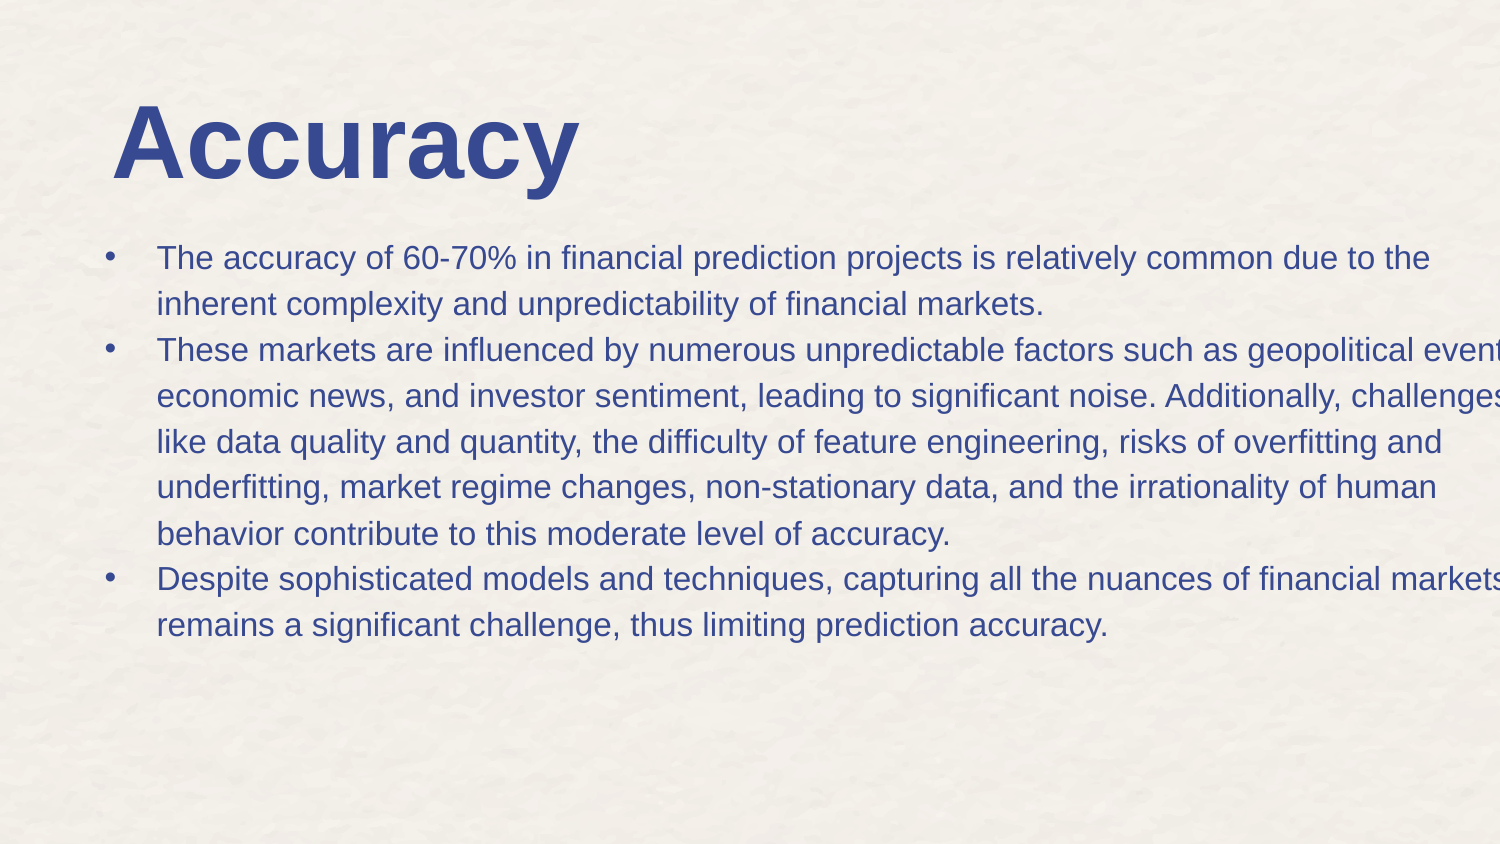

# Accuracy
The accuracy of 60-70% in financial prediction projects is relatively common due to the inherent complexity and unpredictability of financial markets.
These markets are influenced by numerous unpredictable factors such as geopolitical events, economic news, and investor sentiment, leading to significant noise. Additionally, challenges like data quality and quantity, the difficulty of feature engineering, risks of overfitting and underfitting, market regime changes, non-stationary data, and the irrationality of human behavior contribute to this moderate level of accuracy.
Despite sophisticated models and techniques, capturing all the nuances of financial markets remains a significant challenge, thus limiting prediction accuracy.